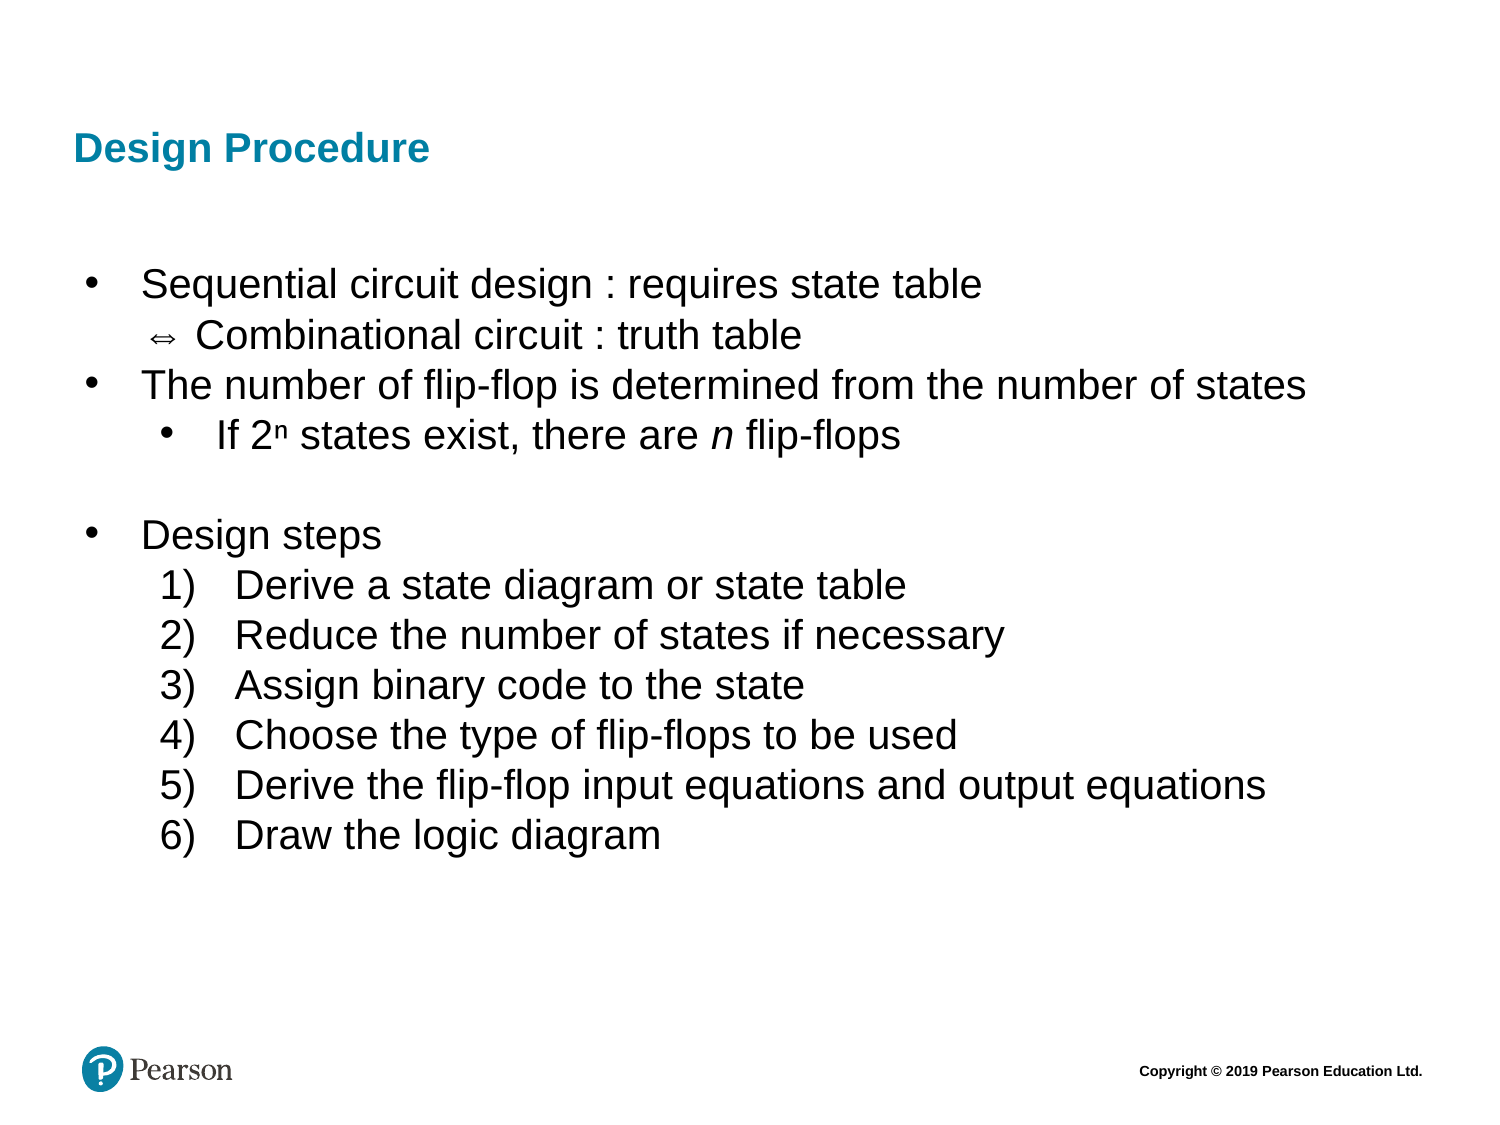

# Design Procedure
Sequential circuit design : requires state table
     ⇔ Combinational circuit : truth table
The number of flip-flop is determined from the number of states
If 2ⁿ states exist, there are n flip-flops

Design steps
Derive a state diagram or state table
Reduce the number of states if necessary
Assign binary code to the state
Choose the type of flip-flops to be used
Derive the flip-flop input equations and output equations
Draw the logic diagram